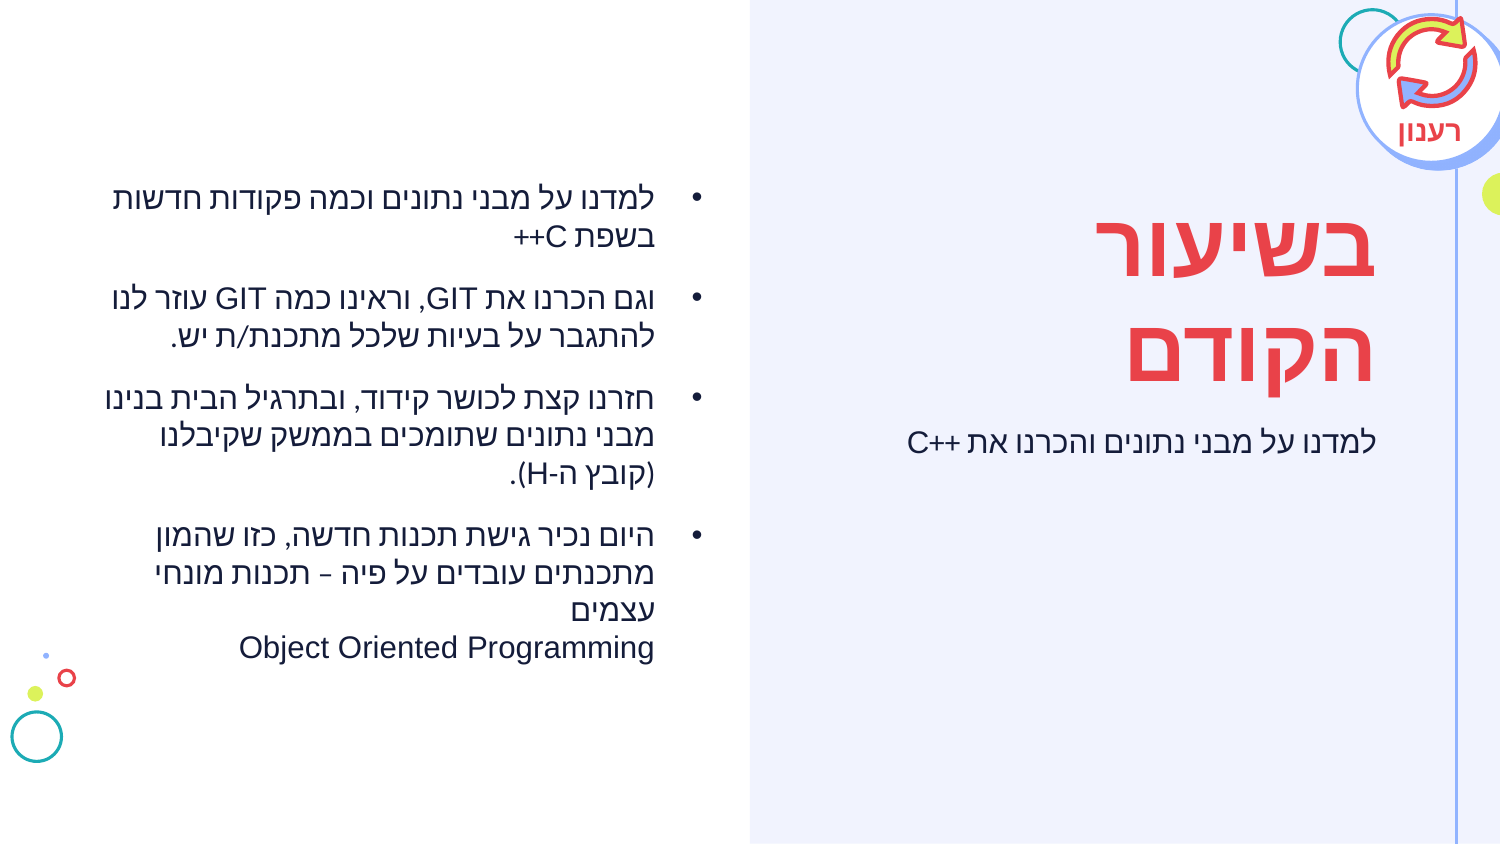

למדנו על מבני נתונים וכמה פקודות חדשות בשפת C++
וגם הכרנו את GIT, וראינו כמה GIT עוזר לנו להתגבר על בעיות שלכל מתכנת/ת יש.
חזרנו קצת לכושר קידוד, ובתרגיל הבית בנינו מבני נתונים שתומכים בממשק שקיבלנו (קובץ ה-H).
היום נכיר גישת תכנות חדשה, כזו שהמון מתכנתים עובדים על פיה – תכנות מונחי עצמים
Object Oriented Programming
רענון
# בשיעור הקודם
למדנו על מבני נתונים והכרנו את ++C